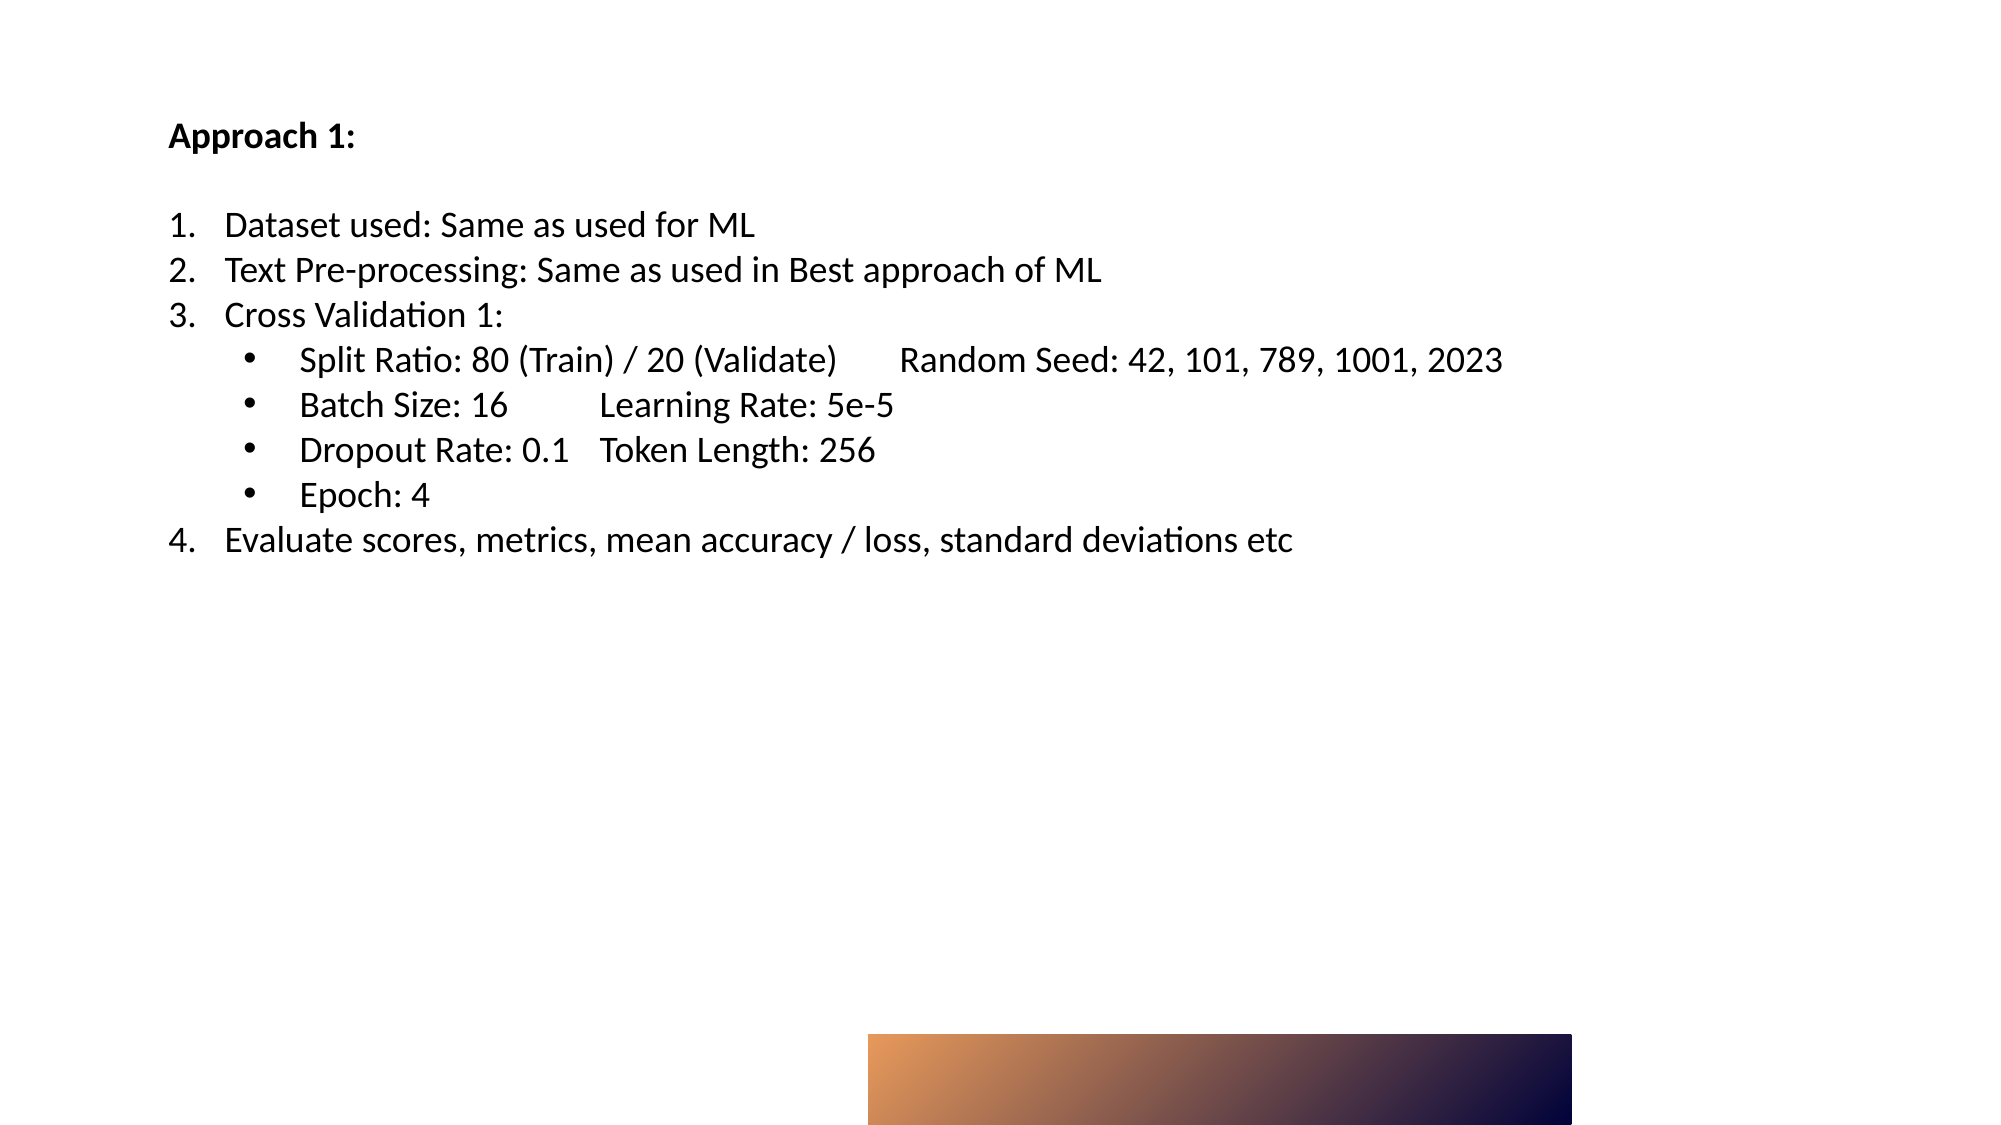

Approach 1:
Dataset used: Same as used for ML
Text Pre-processing: Same as used in Best approach of ML
Cross Validation 1:
Split Ratio: 80 (Train) / 20 (Validate) 	Random Seed: 42, 101, 789, 1001, 2023
Batch Size: 16	Learning Rate: 5e-5
Dropout Rate: 0.1	Token Length: 256
Epoch: 4
Evaluate scores, metrics, mean accuracy / loss, standard deviations etc